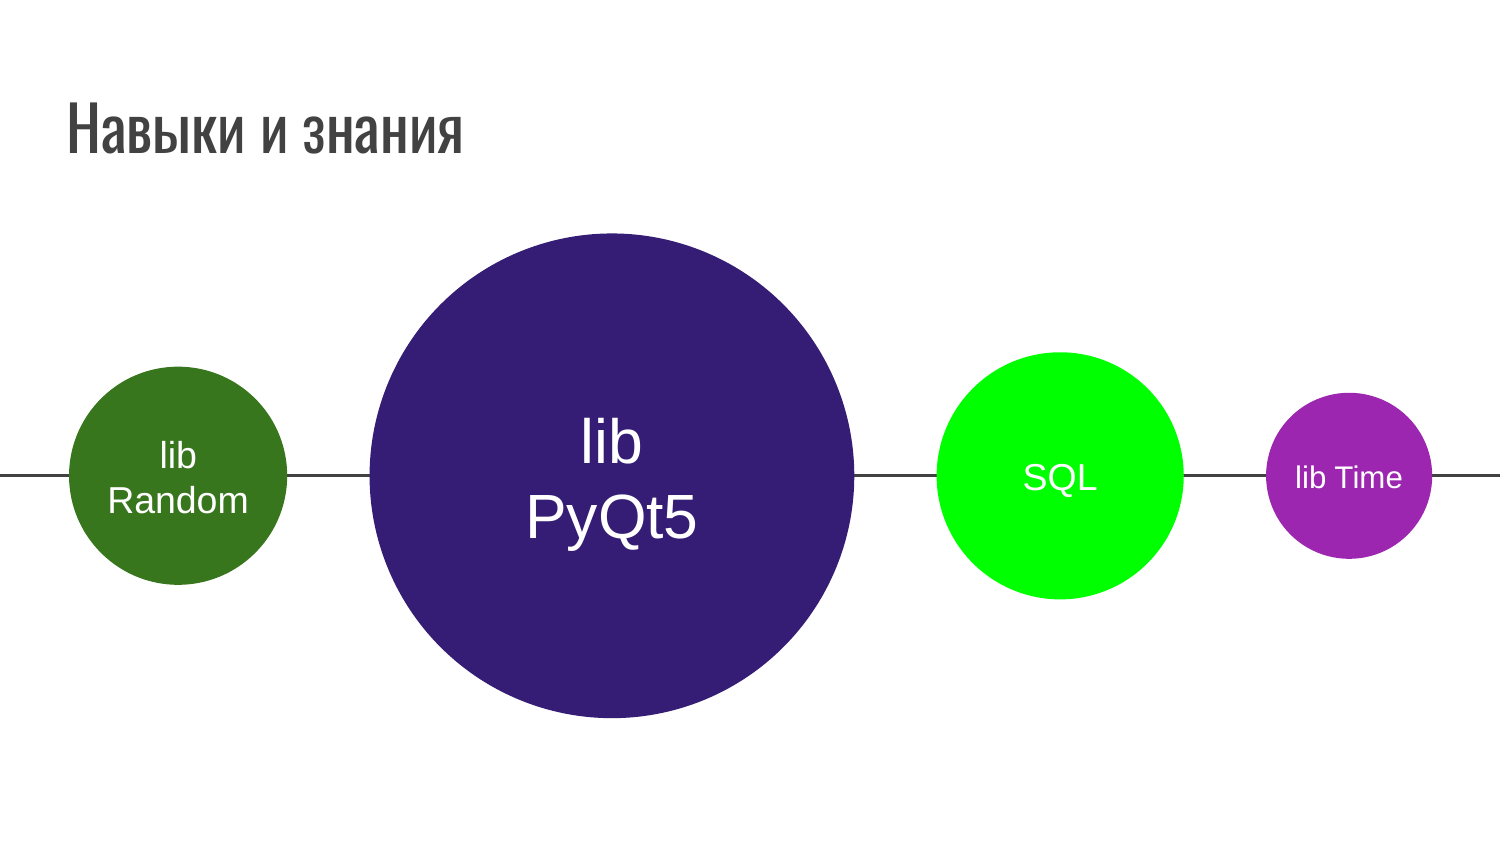

# Навыки и знания

lib
Random
lib
PyQt5
SQL
lib Time